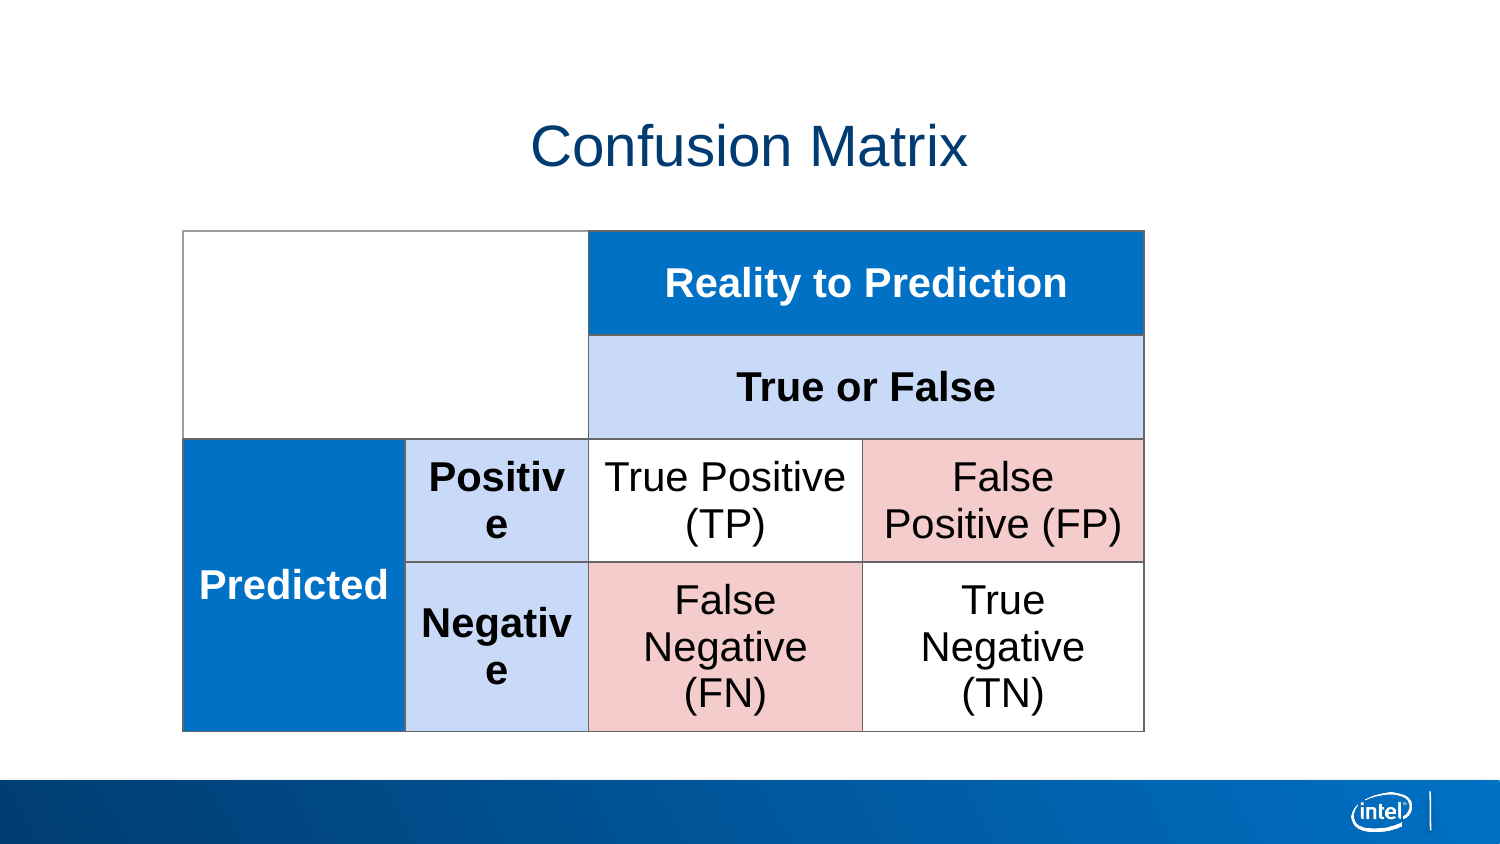

# Confusion Matrix
|  |  | Reality to Prediction |  |
| --- | --- | --- | --- |
|  |  | True or False |  |
| Predicted | Positive | True Positive (TP) | False Positive (FP) |
|  | Negative | False Negative (FN) | True Negative (TN) |